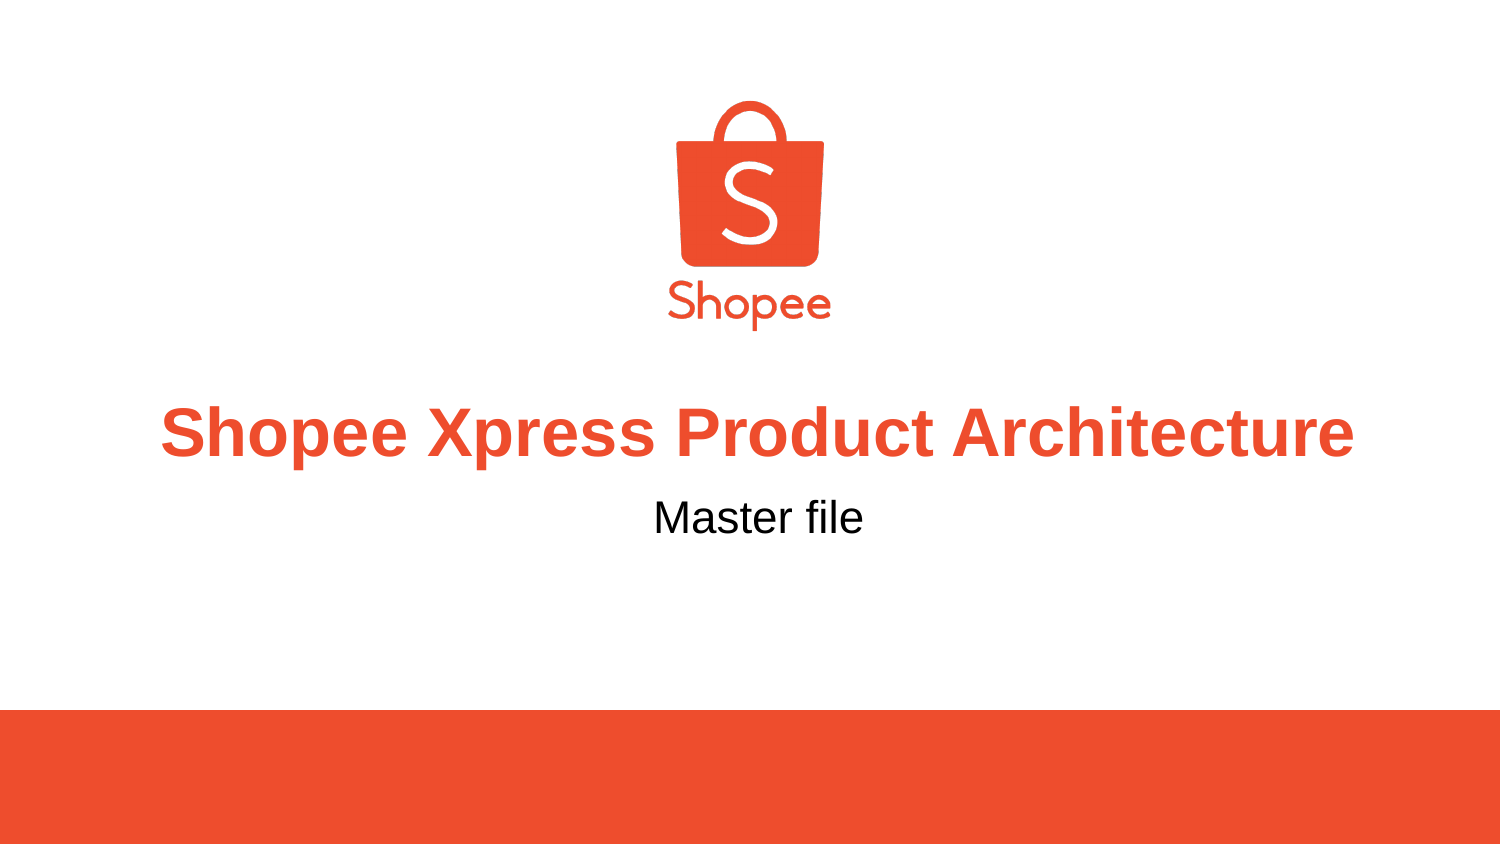

# Shopee Xpress Product Architecture
Master file